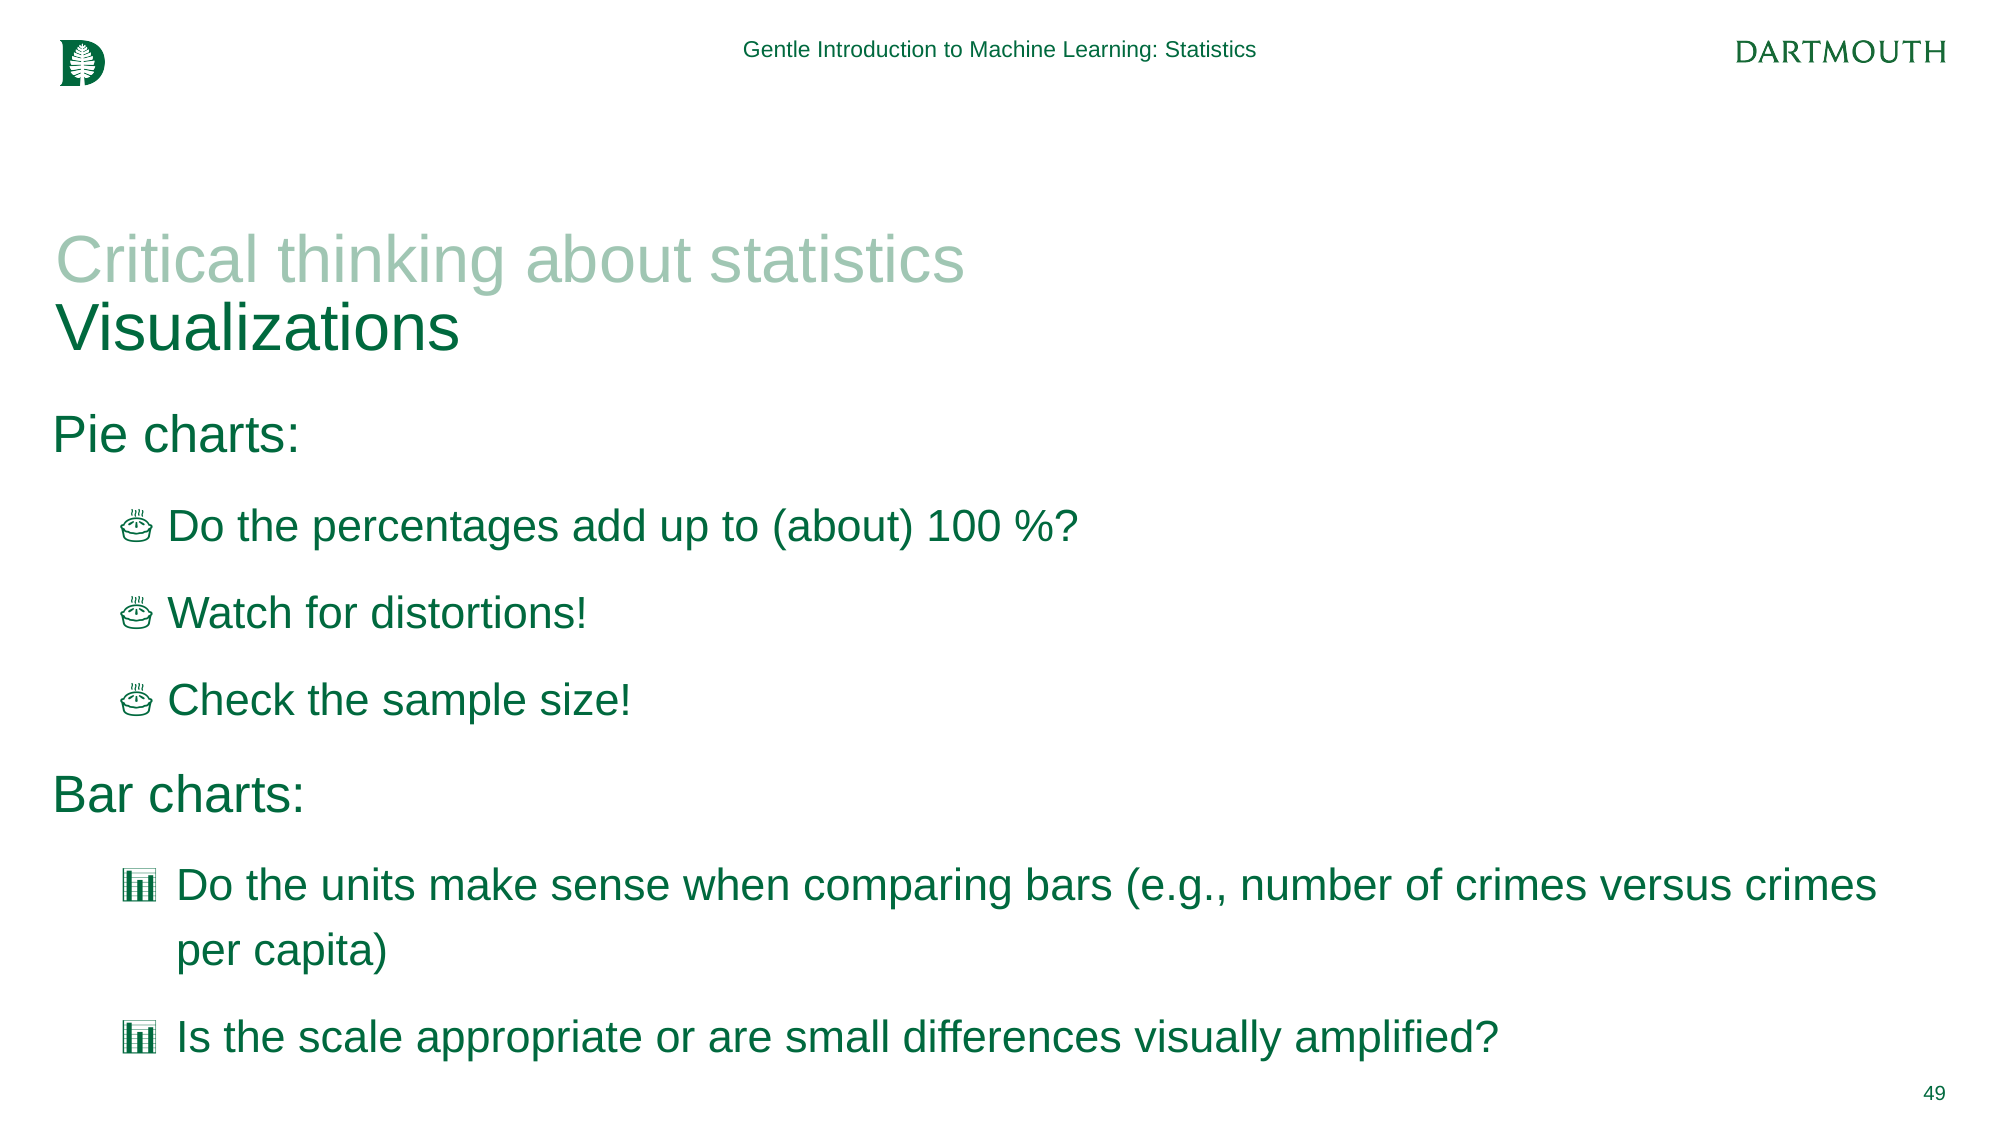

Gentle Introduction to Machine Learning: Statistics
# Critical thinking about statistics Visualizations
Pie charts:
 Do the percentages add up to (about) 100 %?
 Watch for distortions!
 Check the sample size!
Bar charts:
Do the units make sense when comparing bars (e.g., number of crimes versus crimes per capita)
Is the scale appropriate or are small differences visually amplified?
49